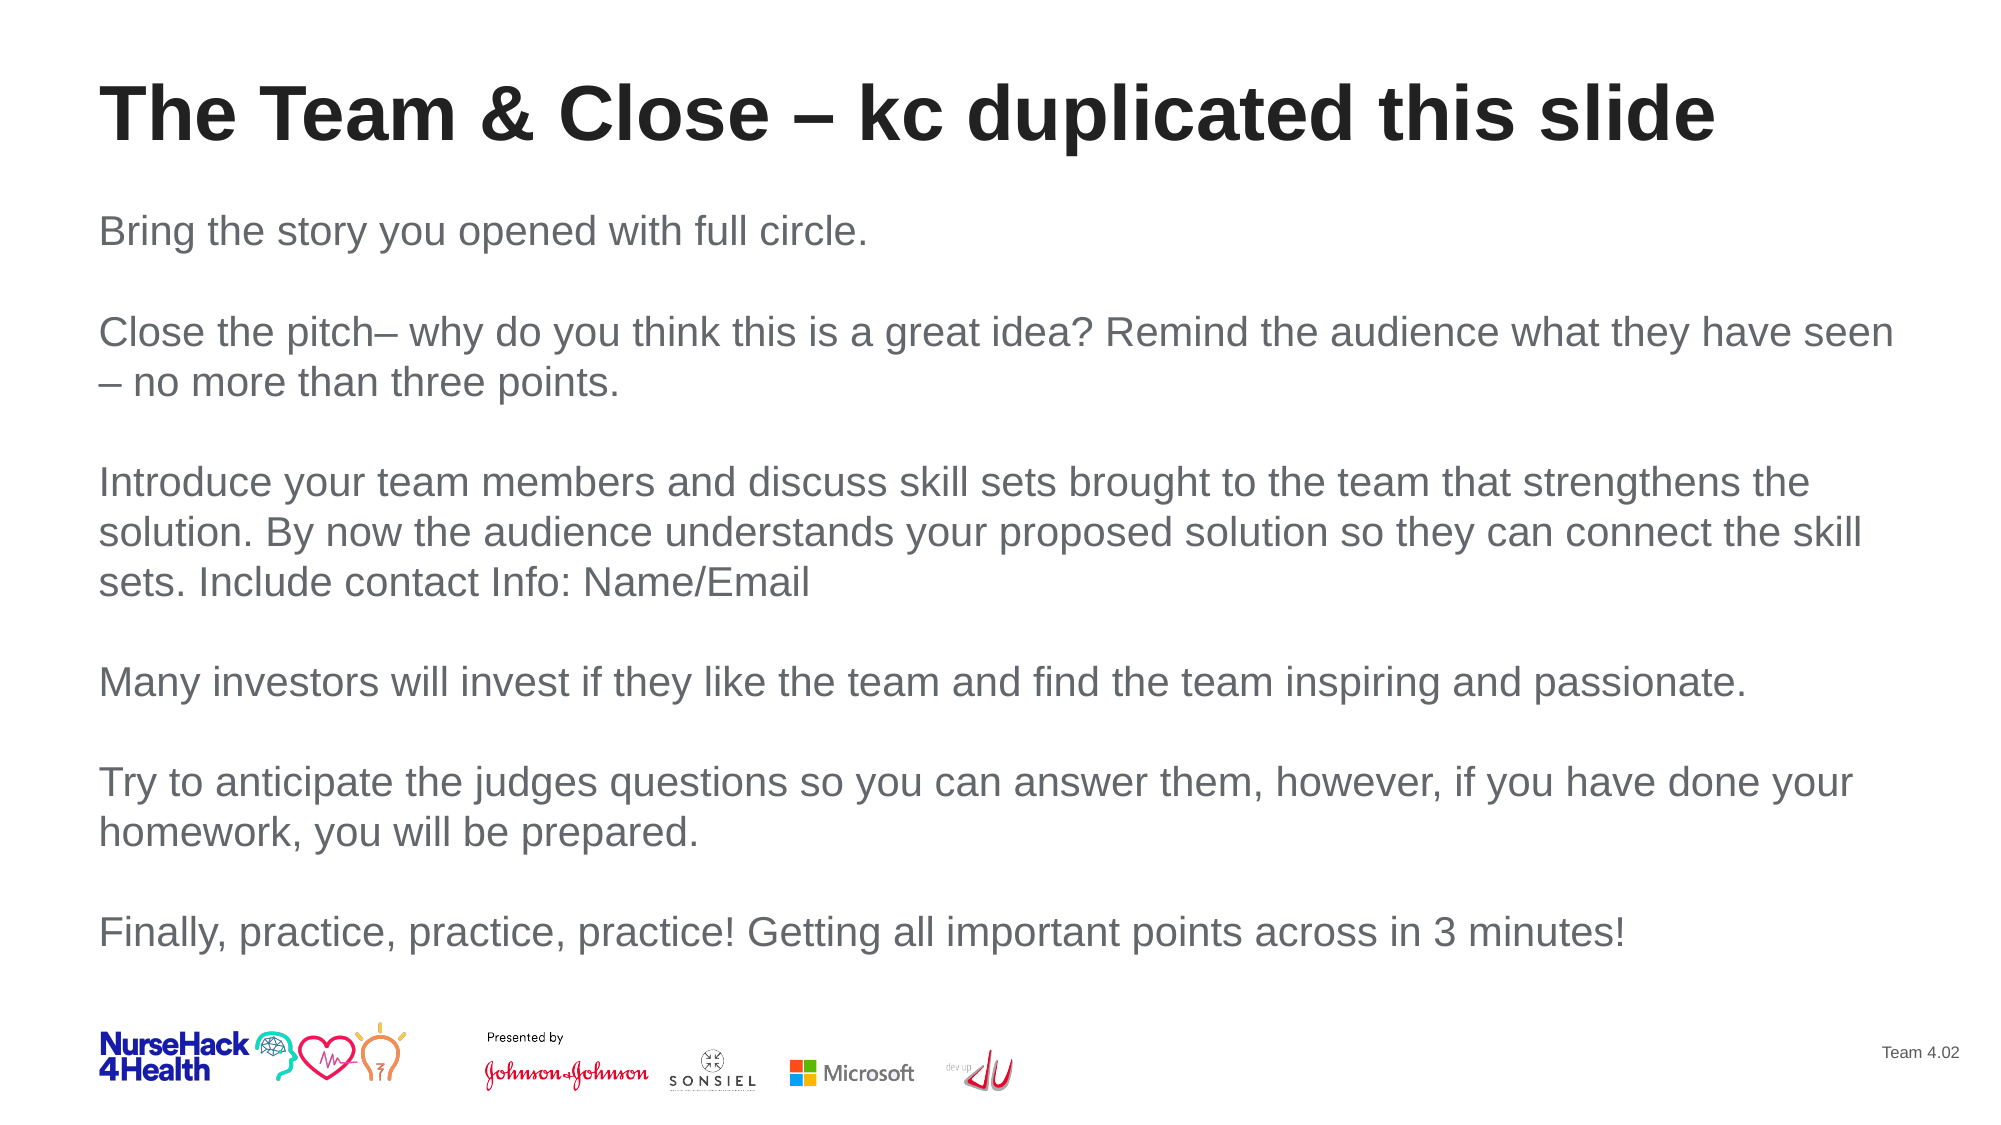

# The Team & Close – kc duplicated this slide
Bring the story you opened with full circle.

Close the pitch– why do you think this is a great idea? Remind the audience what they have seen – no more than three points.

Introduce your team members and discuss skill sets brought to the team that strengthens the solution. By now the audience understands your proposed solution so they can connect the skill sets. Include contact Info: Name/Email

Many investors will invest if they like the team and find the team inspiring and passionate.

Try to anticipate the judges questions so you can answer them, however, if you have done your homework, you will be prepared.

Finally, practice, practice, practice! Getting all important points across in 3 minutes!

25